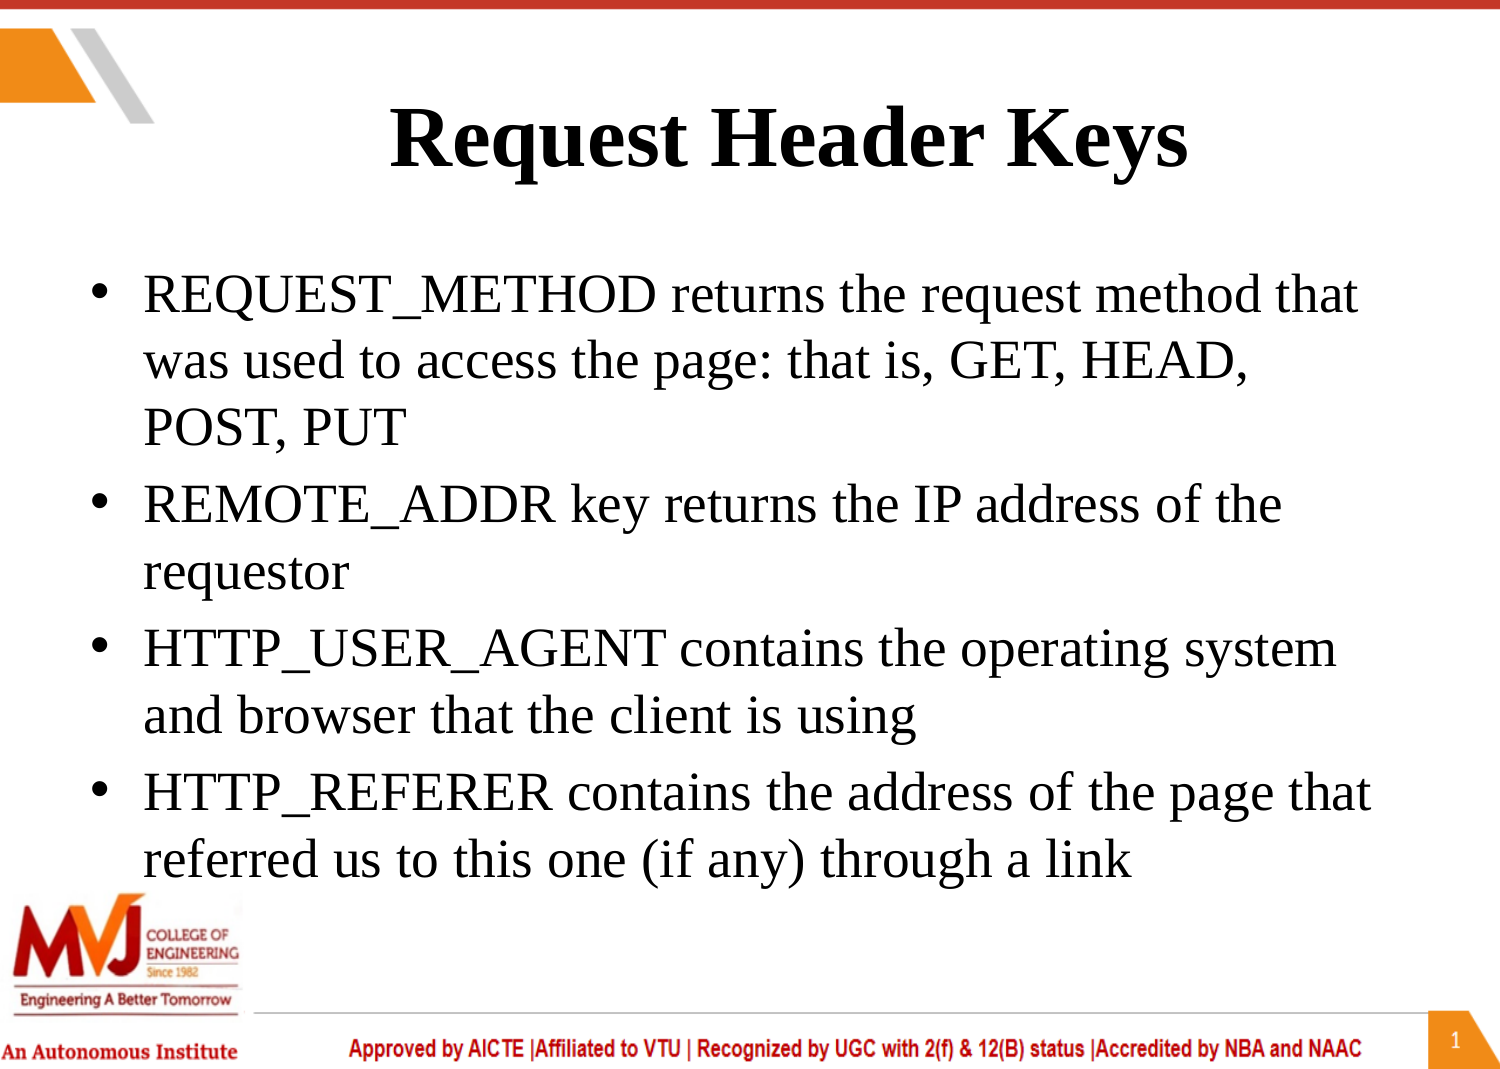

# Request Header Keys
REQUEST_METHOD returns the request method that was used to access the page: that is, GET, HEAD, POST, PUT
REMOTE_ADDR key returns the IP address of the requestor
HTTP_USER_AGENT contains the operating system and browser that the client is using
HTTP_REFERER contains the address of the page that referred us to this one (if any) through a link